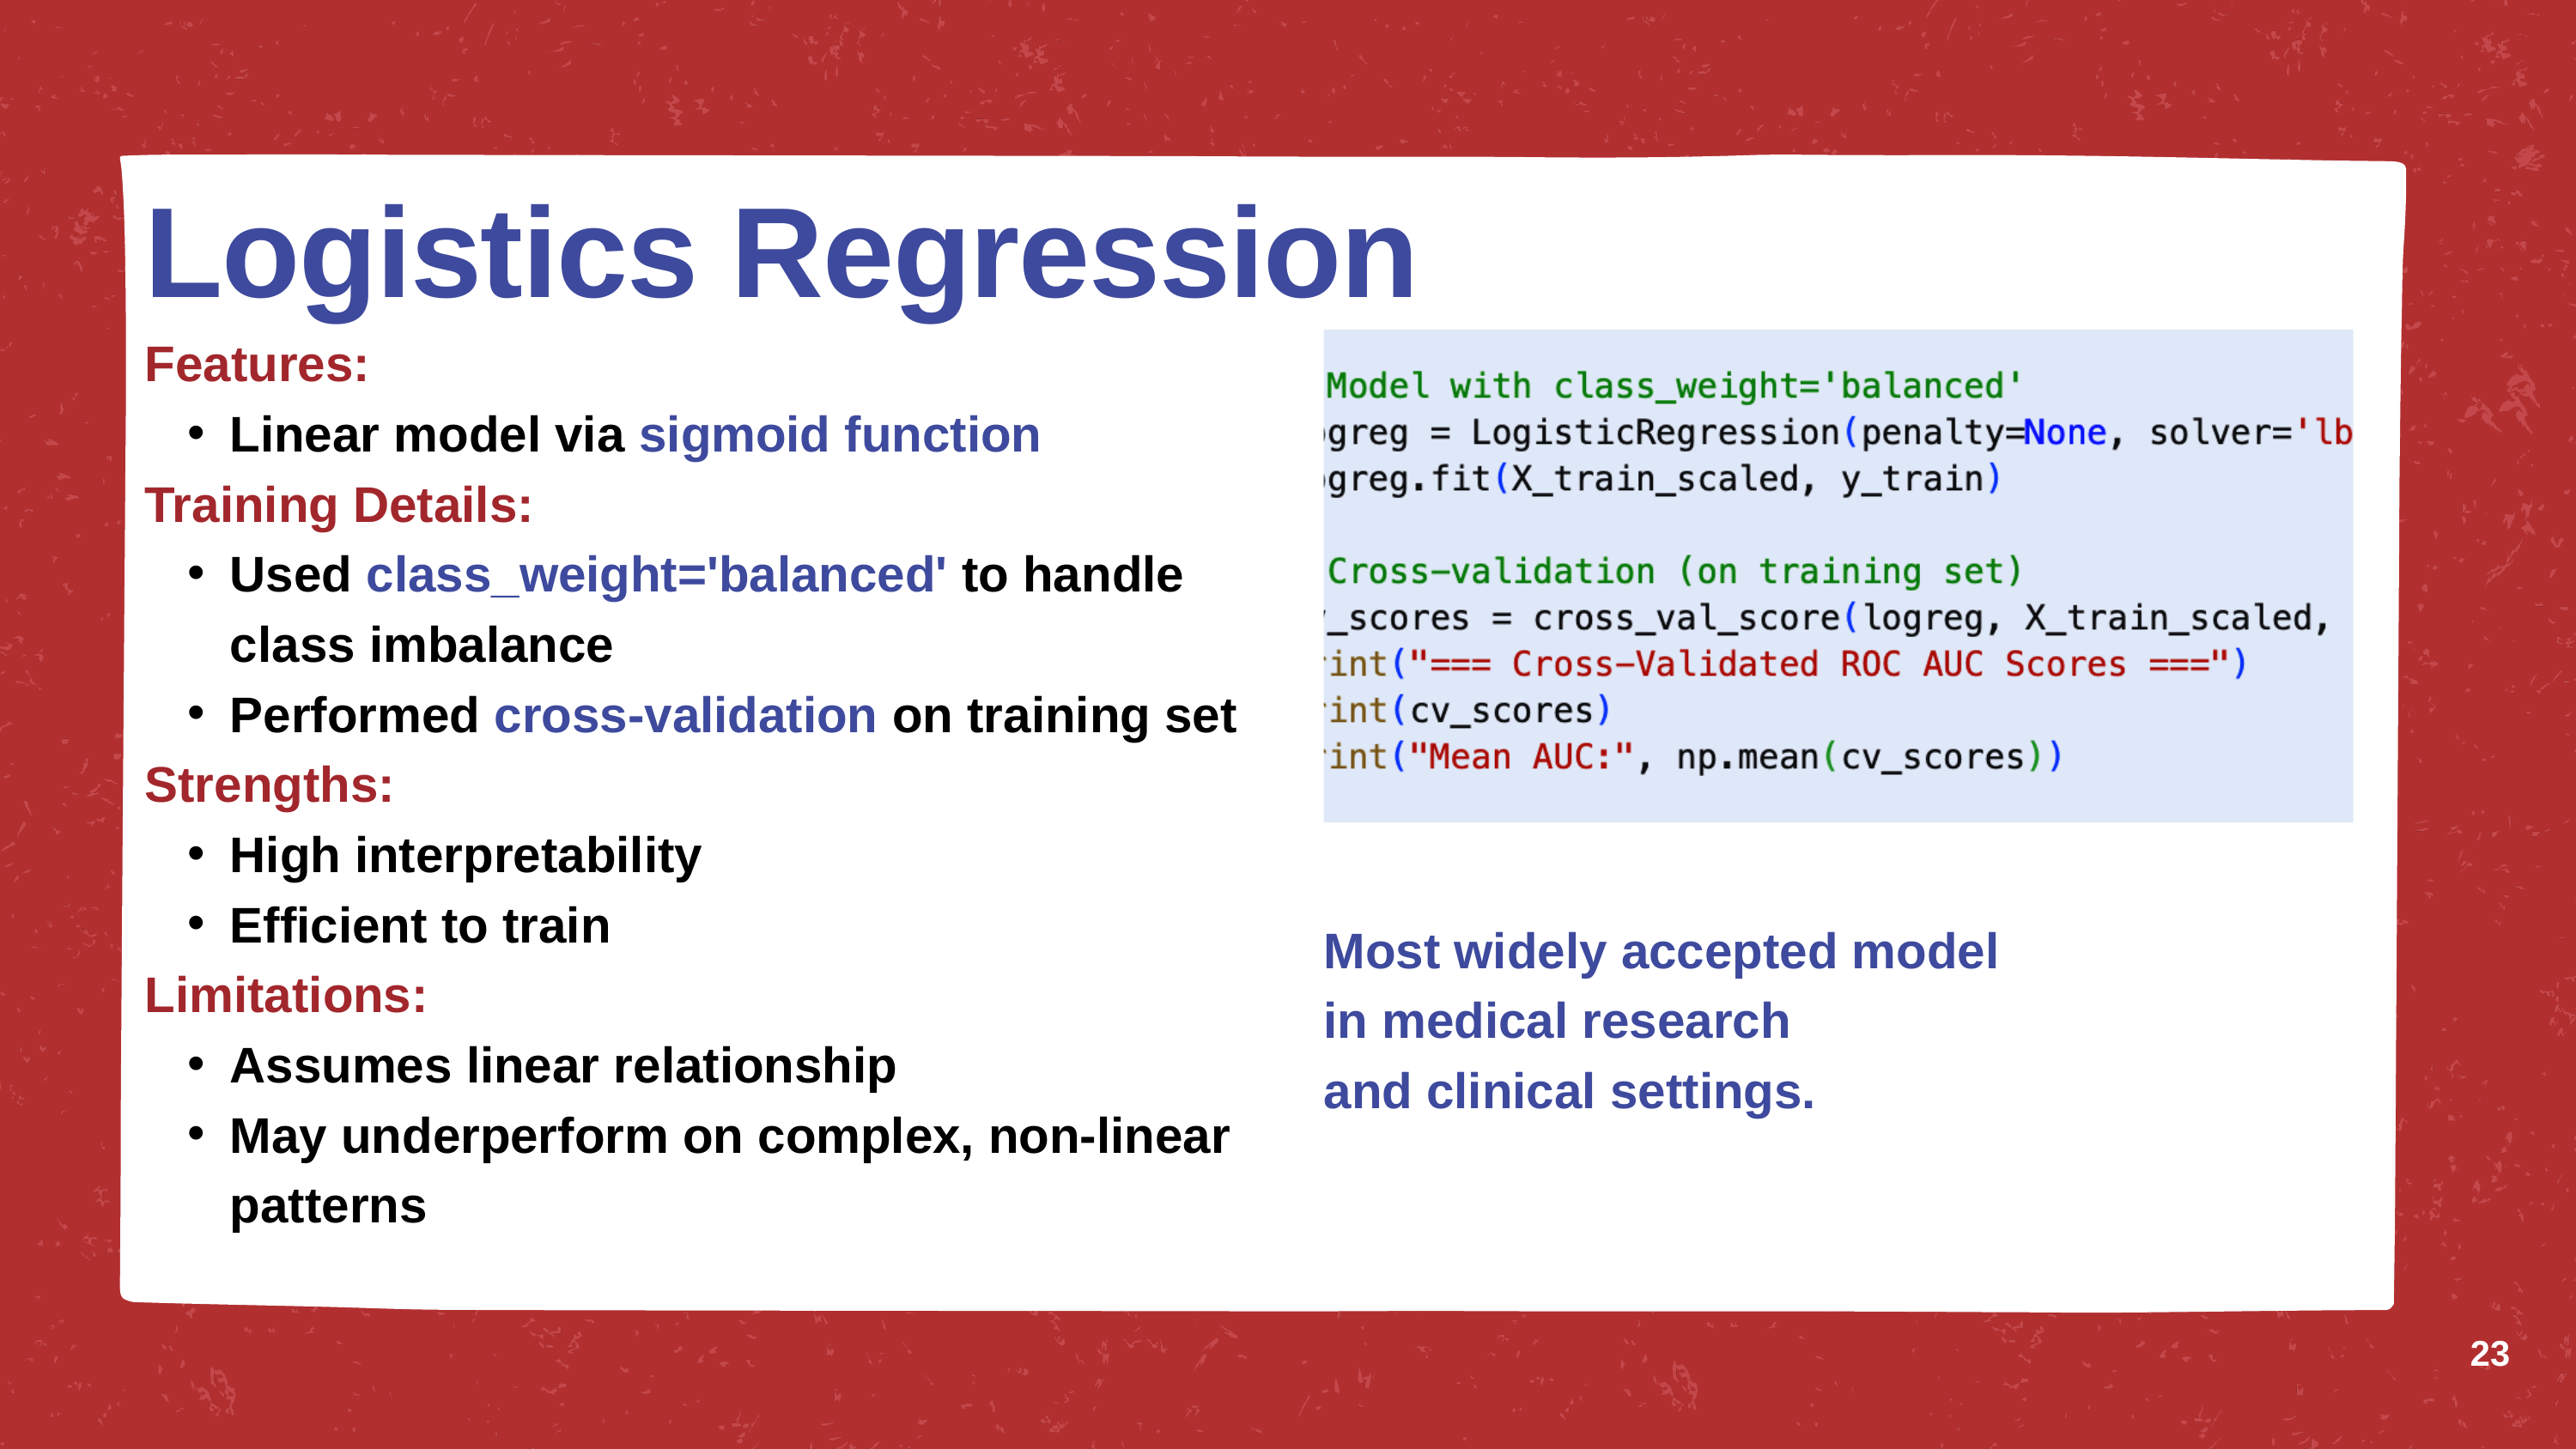

Logistics Regression
Features:
Linear model via sigmoid function
Training Details:
Used class_weight='balanced' to handle class imbalance
Performed cross-validation on training set
Strengths:
High interpretability
Efficient to train
Limitations:
Assumes linear relationship
May underperform on complex, non-linear patterns

Most widely accepted model
in medical research
and clinical settings.
23